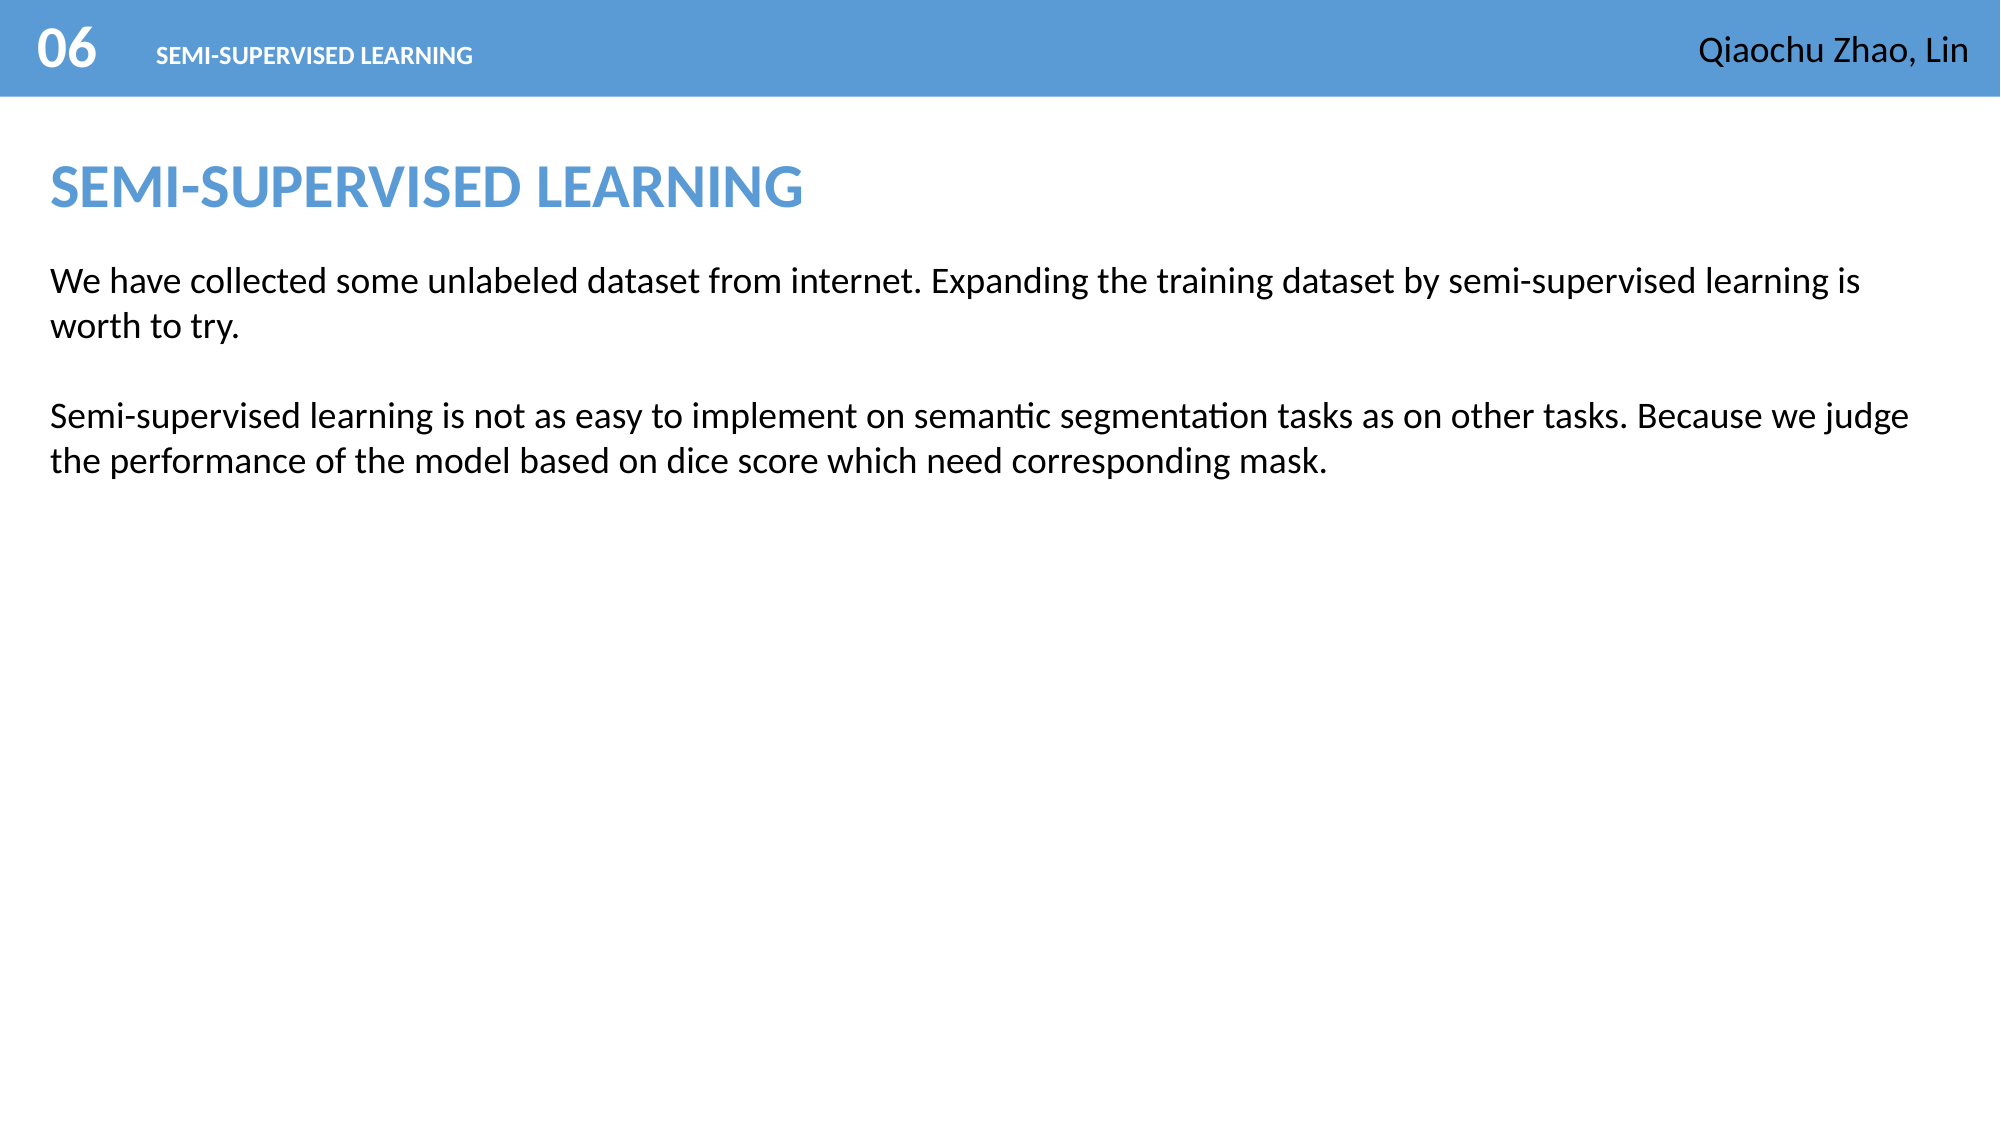

06
Qiaochu Zhao, Lin
SEMI-SUPERVISED LEARNING
SEMI-SUPERVISED LEARNING
We have collected some unlabeled dataset from internet. Expanding the training dataset by semi-supervised learning is worth to try.

Semi-supervised learning is not as easy to implement on semantic segmentation tasks as on other tasks. Because we judge the performance of the model based on dice score which need corresponding mask.